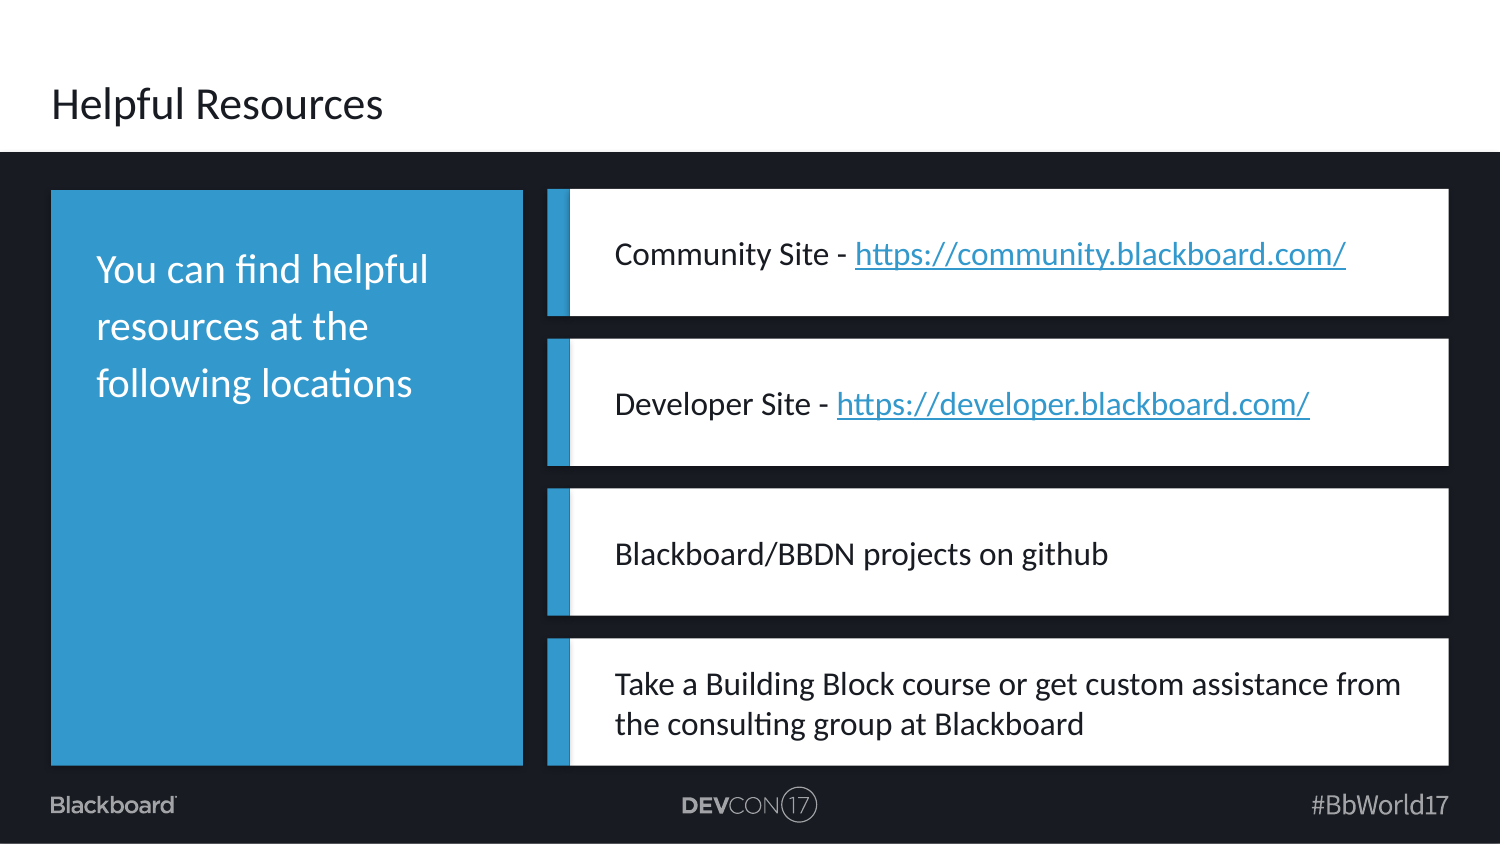

# Helpful Resources

Community Site - https://community.blackboard.com/
You can find helpful resources at the following locations

Developer Site - https://developer.blackboard.com/

Blackboard/BBDN projects on github

Take a Building Block course or get custom assistance from the consulting group at Blackboard